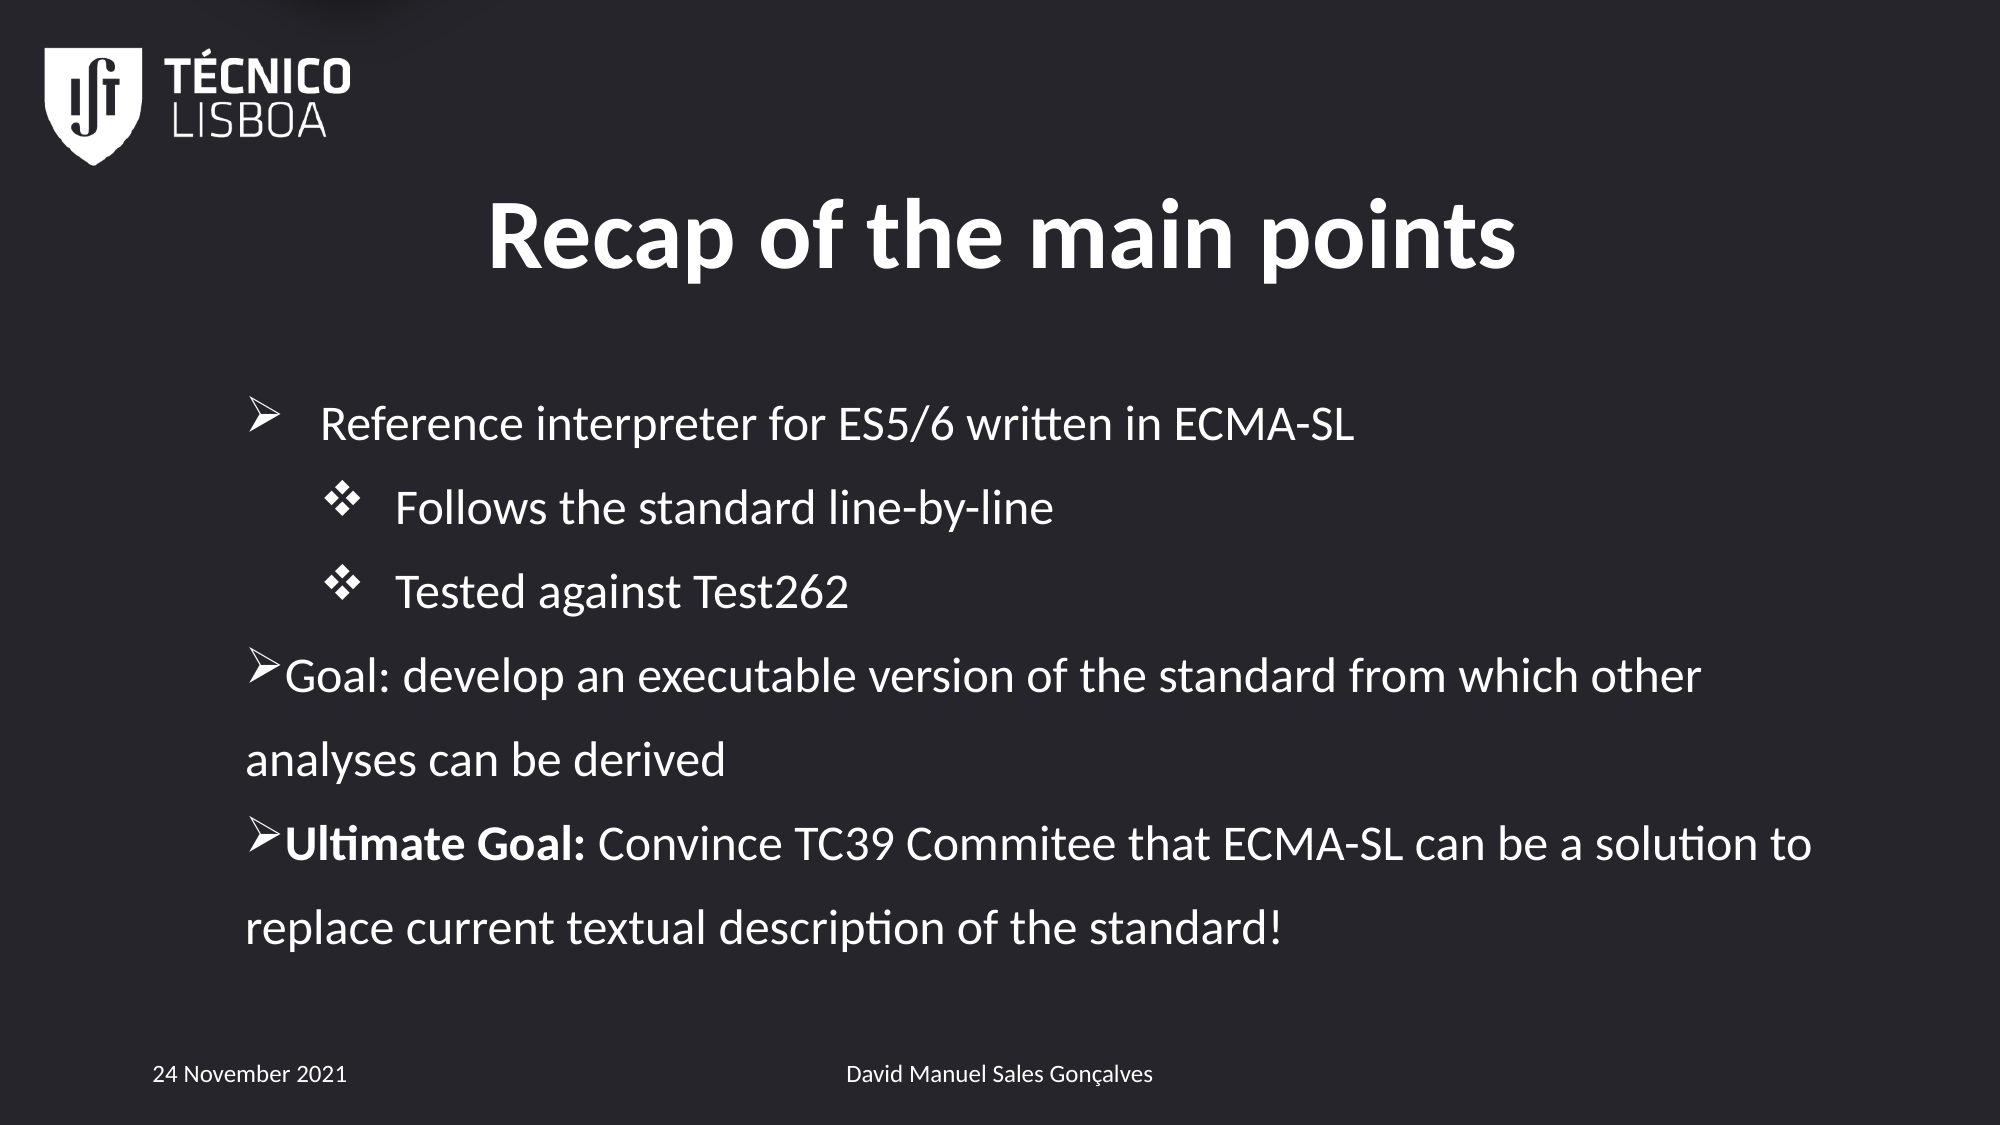

1
# Recap of the main points
Reference interpreter for ES5/6 written in ECMA-SL
Follows the standard line-by-line
Tested against Test262
Goal: develop an executable version of the standard from which other analyses can be derived
Ultimate Goal: Convince TC39 Commitee that ECMA-SL can be a solution to replace current textual description of the standard!

24 November 2021
David Manuel Sales Gonçalves
59